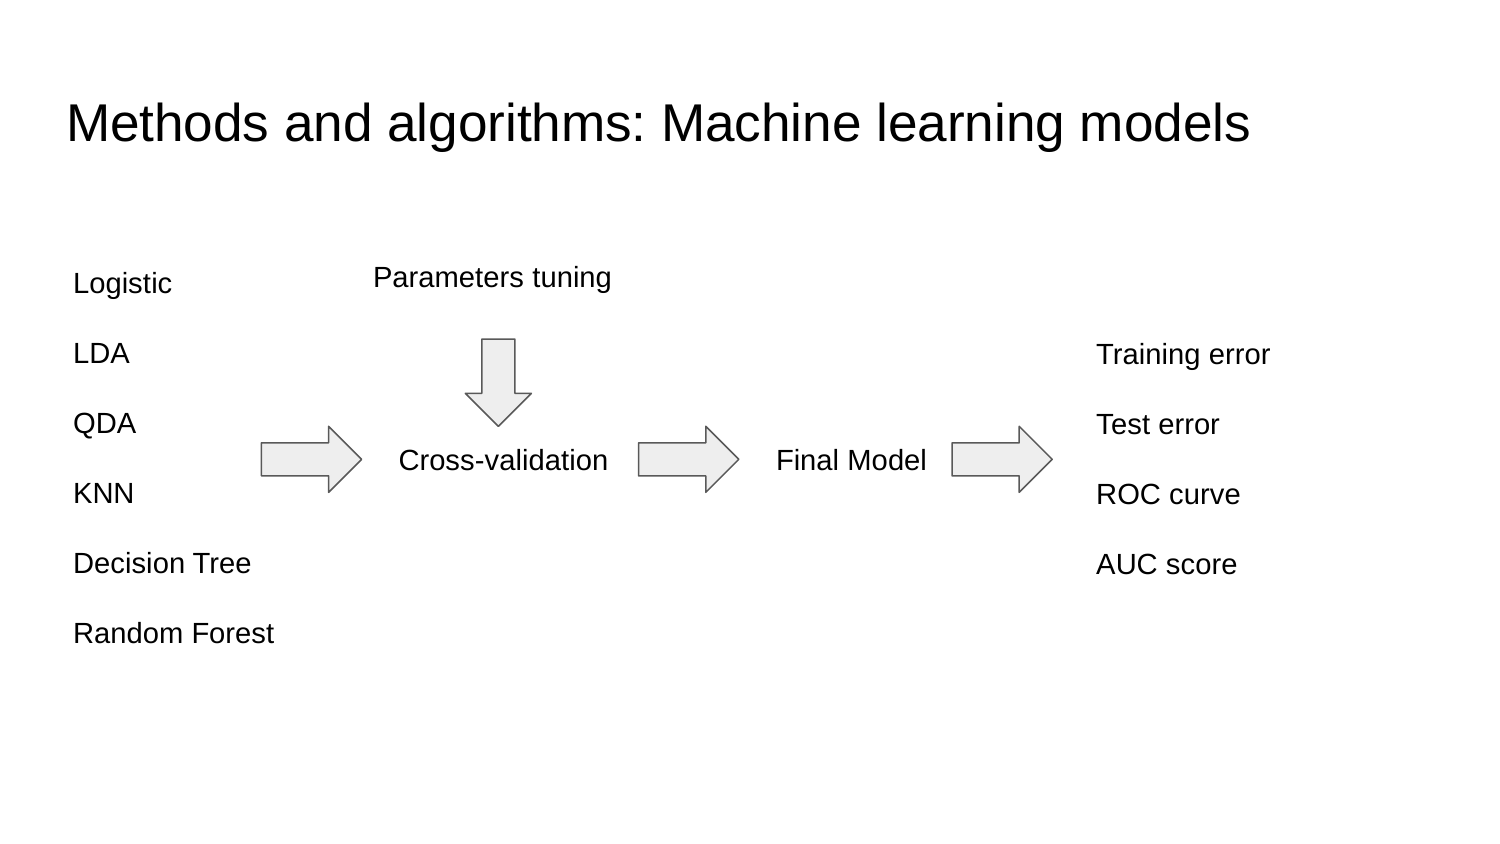

# Methods and algorithms: Machine learning models
Parameters tuning
Logistic

LDA

QDA

KNN

Decision Tree

Random Forest
Training error

Test error

ROC curve

AUC score

Cross-validation
Final Model